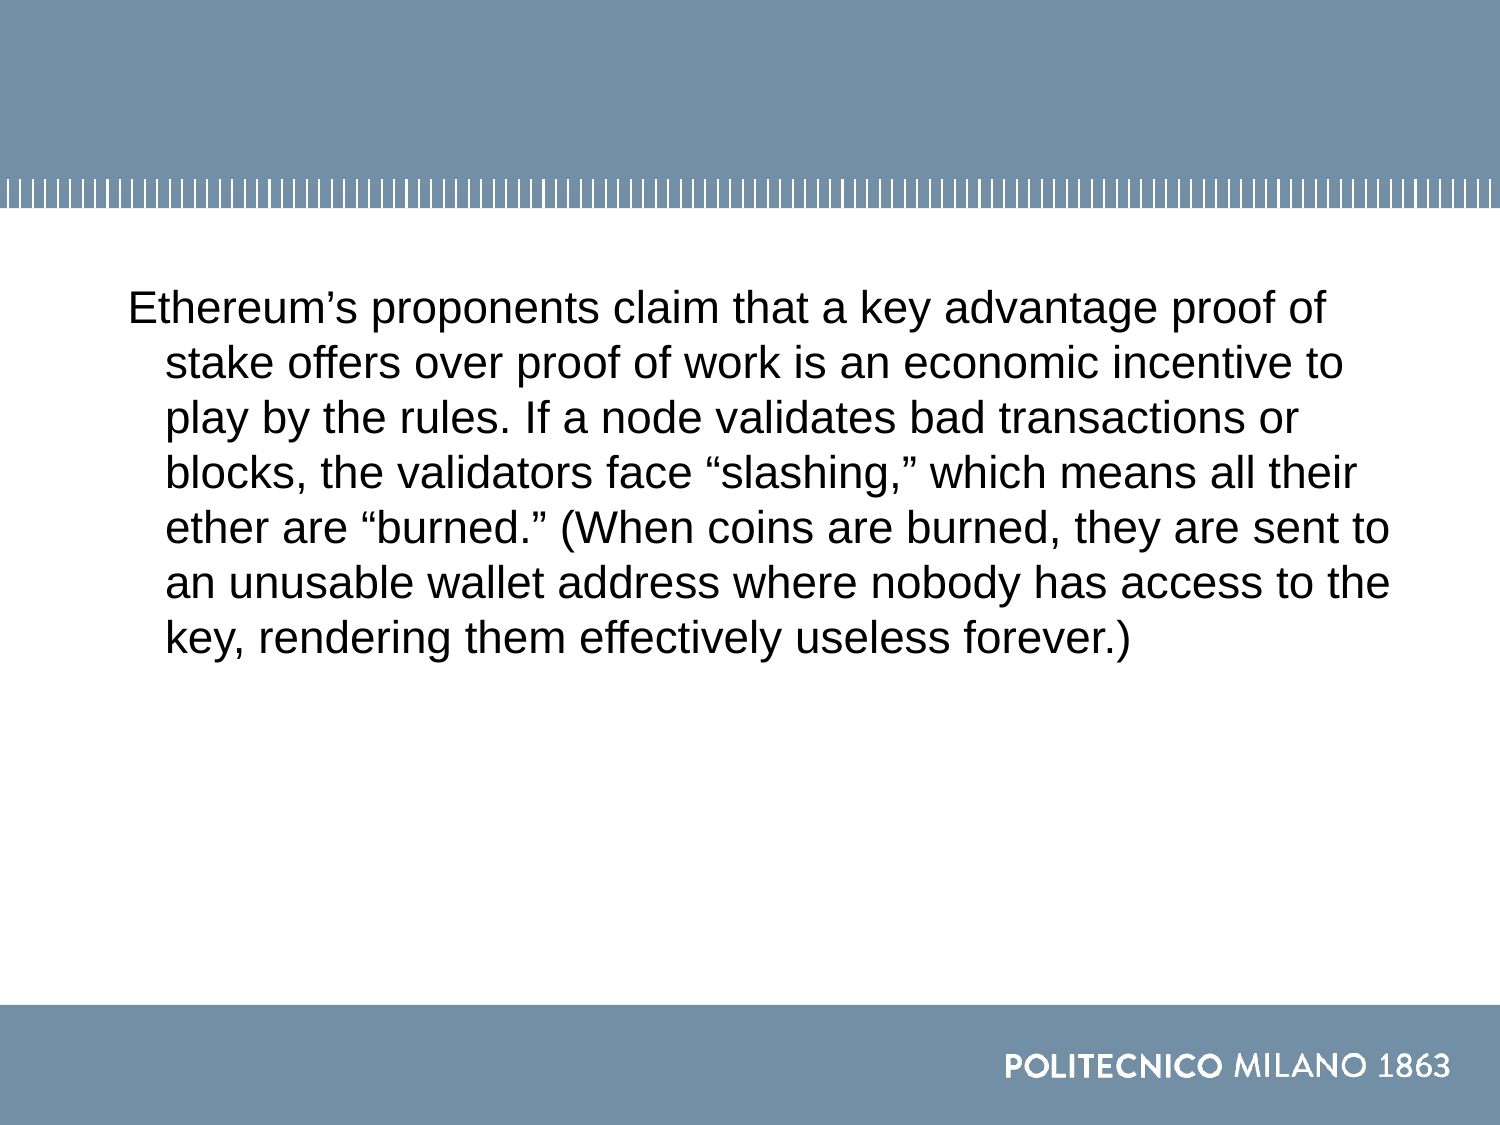

#
Ethereum’s proponents claim that a key advantage proof of stake offers over proof of work is an economic incentive to play by the rules. If a node validates bad transactions or blocks, the validators face “slashing,” which means all their ether are “burned.” (When coins are burned, they are sent to an unusable wallet address where nobody has access to the key, rendering them effectively useless forever.)